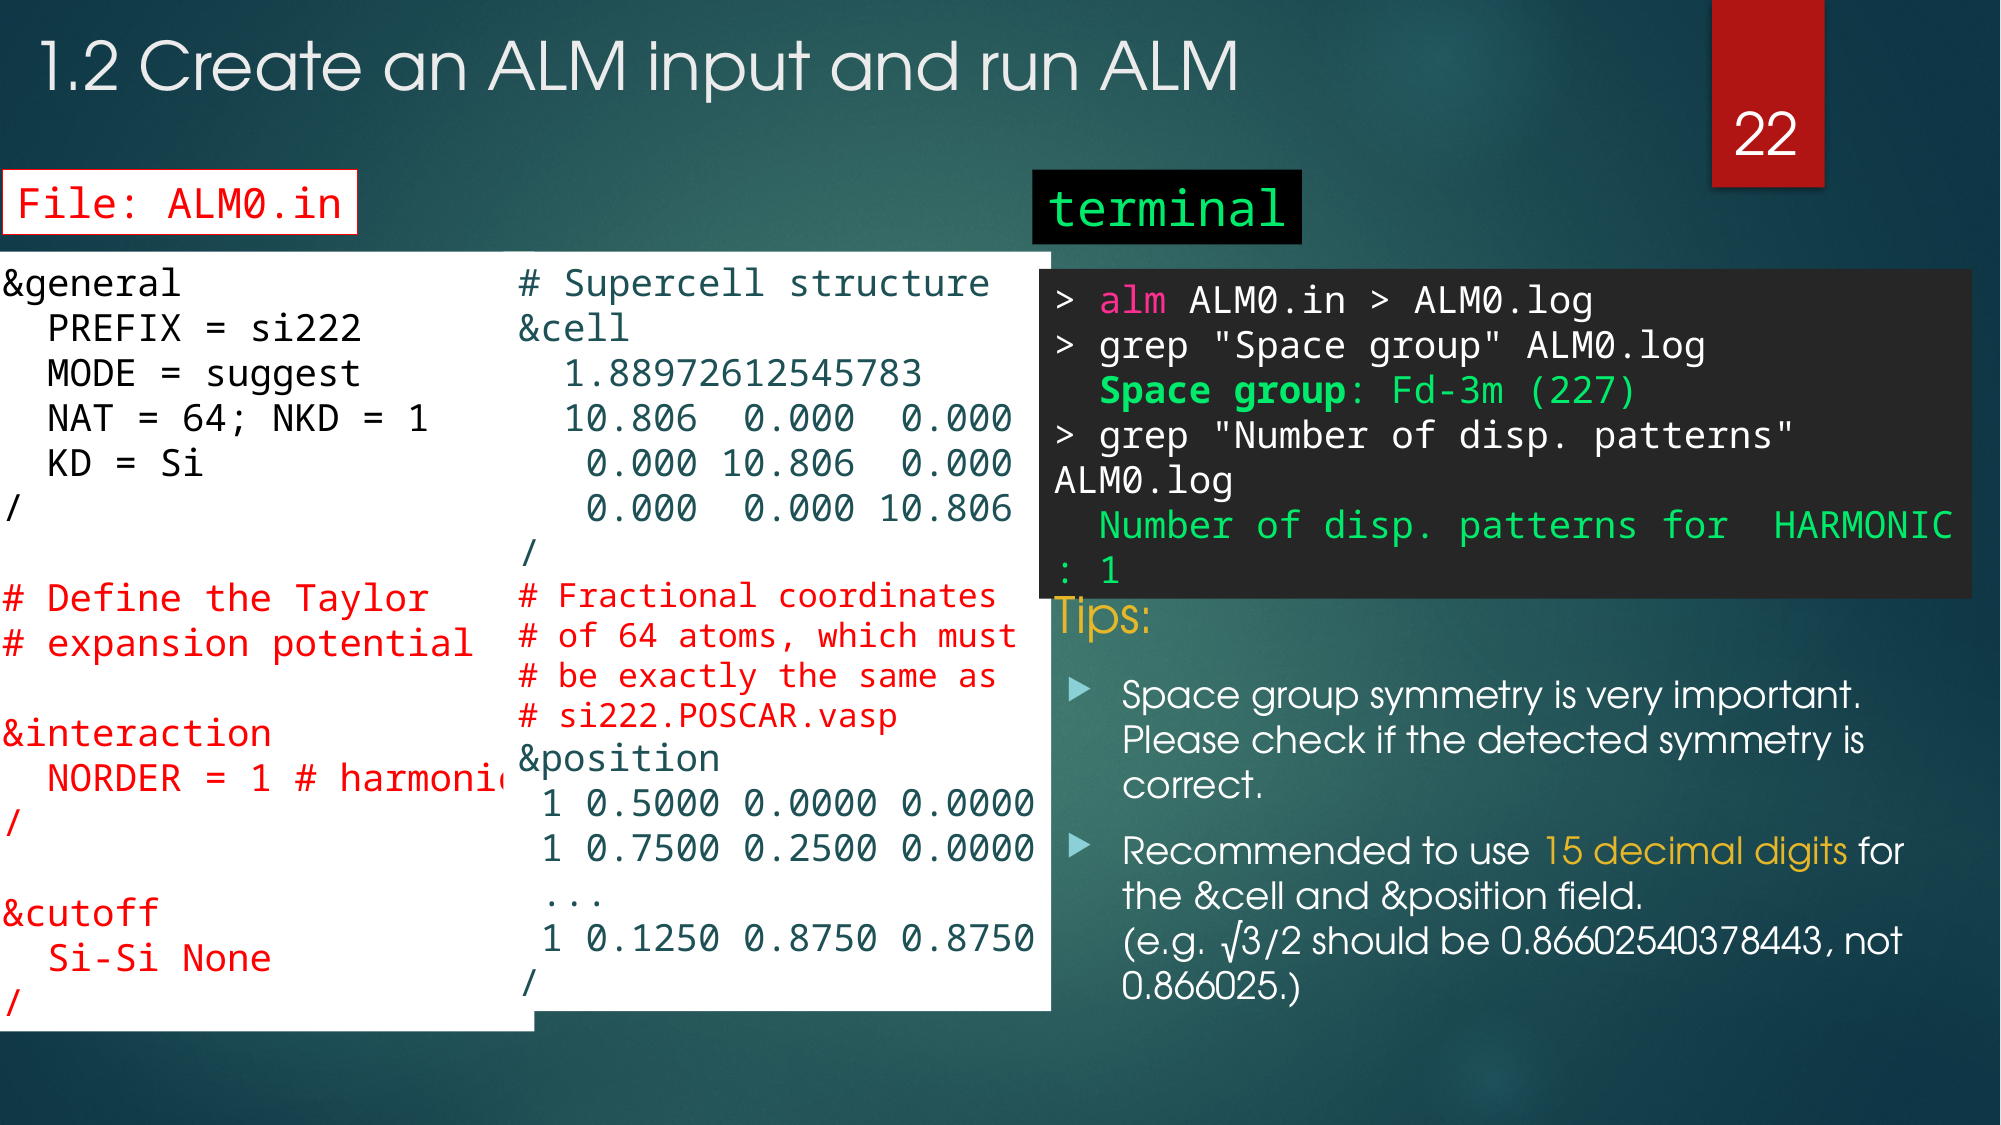

# 1.2 Create an ALM input and run ALM
22
File: ALM0.in
terminal
&general
  PREFIX = si222
  MODE = suggest
  NAT = 64; NKD = 1
  KD = Si
/

# Define the Taylor
# expansion potential

&interaction
  NORDER = 1 # harmonic
/

&cutoff
  Si-Si None
/
# Supercell structure
&cell
  1.88972612545783
  10.806  0.000  0.000
   0.000 10.806  0.000
   0.000  0.000 10.806
/
# Fractional coordinates # of 64 atoms, which must
# be exactly the same as
# si222.POSCAR.vasp
&position
 1 0.5000 0.0000 0.0000
 1 0.7500 0.2500 0.0000
 ...
 1 0.1250 0.8750 0.8750
/
> alm ALM0.in > ALM0.log
> grep "Space group" ALM0.log
  Space group: Fd-3m (227)
> grep "Number of disp. patterns" ALM0.log
  Number of disp. patterns for  HARMONIC : 1
Tips:

Space group symmetry is very important. Please check if the detected symmetry is correct.
Recommended to use 15 decimal digits for the &cell and &position field.
(e.g. √3/2 should be ﻿0.86602540378443, not 0.866025.)